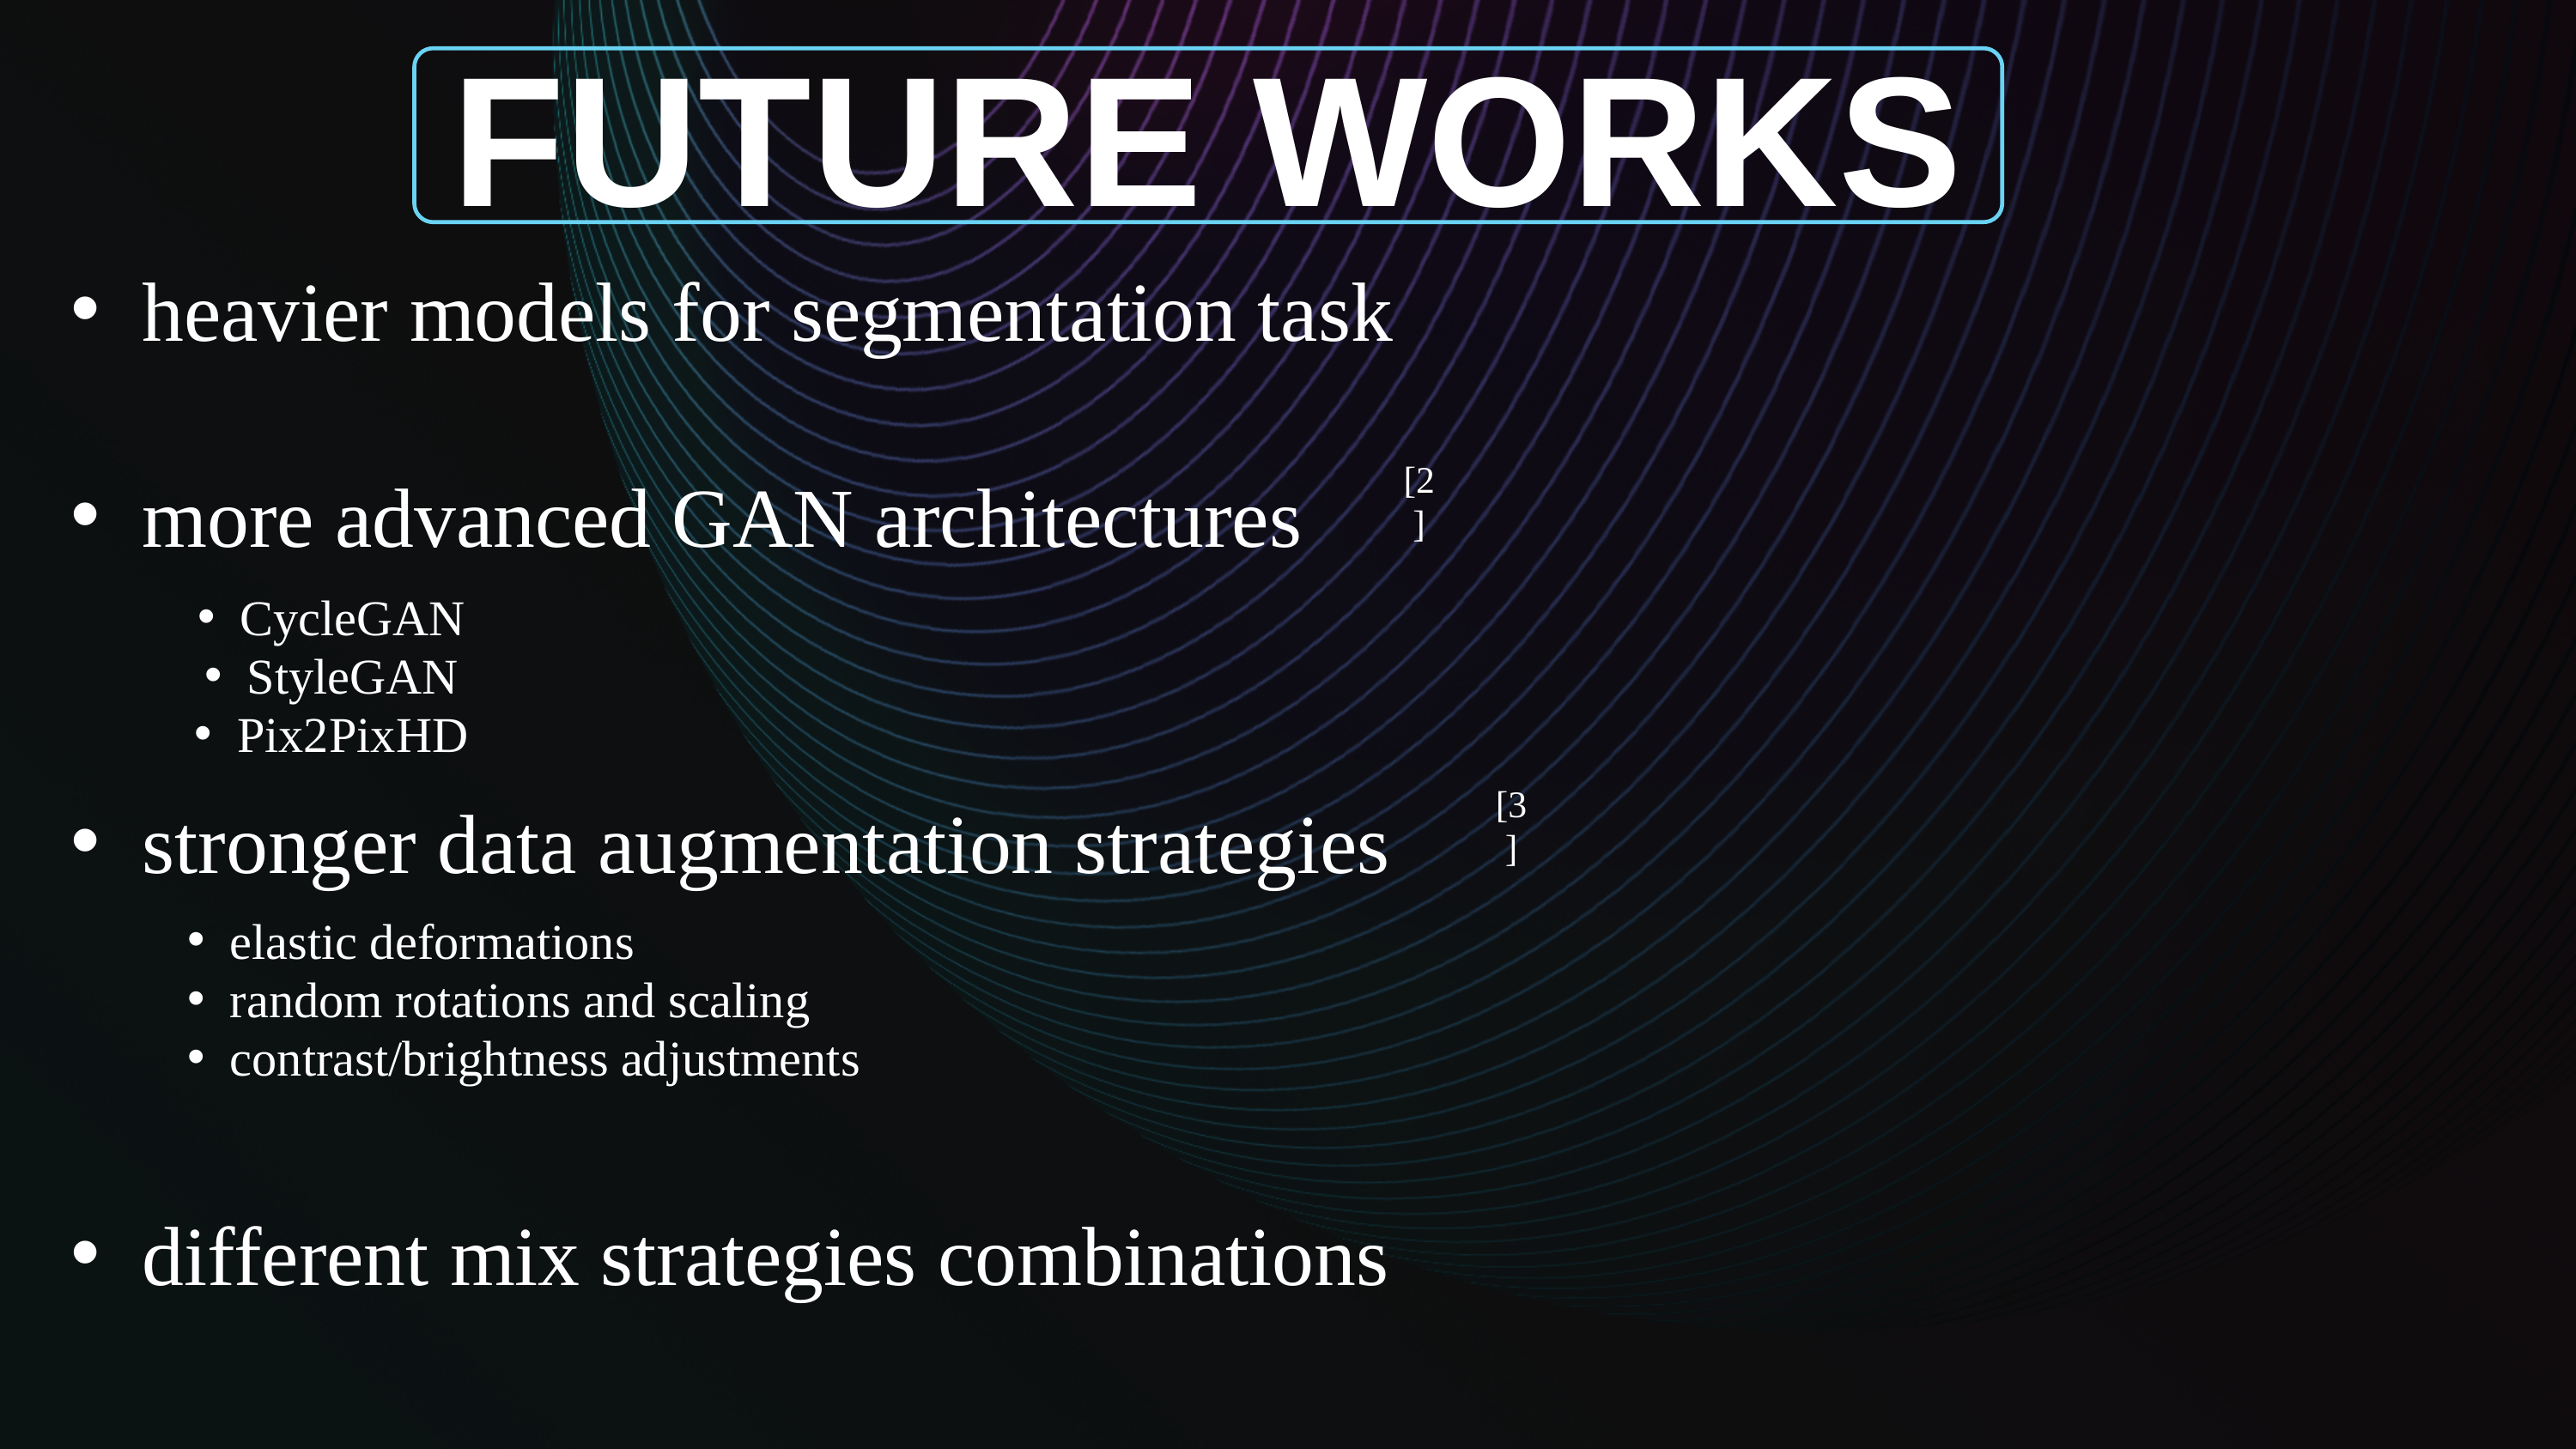

FUTURE WORKS

heavier models for segmentation task

more advanced GAN architectures

stronger data augmentation strategies

different mix strategies combinations
[2]
CycleGAN
StyleGAN
Pix2PixHD
[3]
elastic deformations
random rotations and scaling
contrast/brightness adjustments